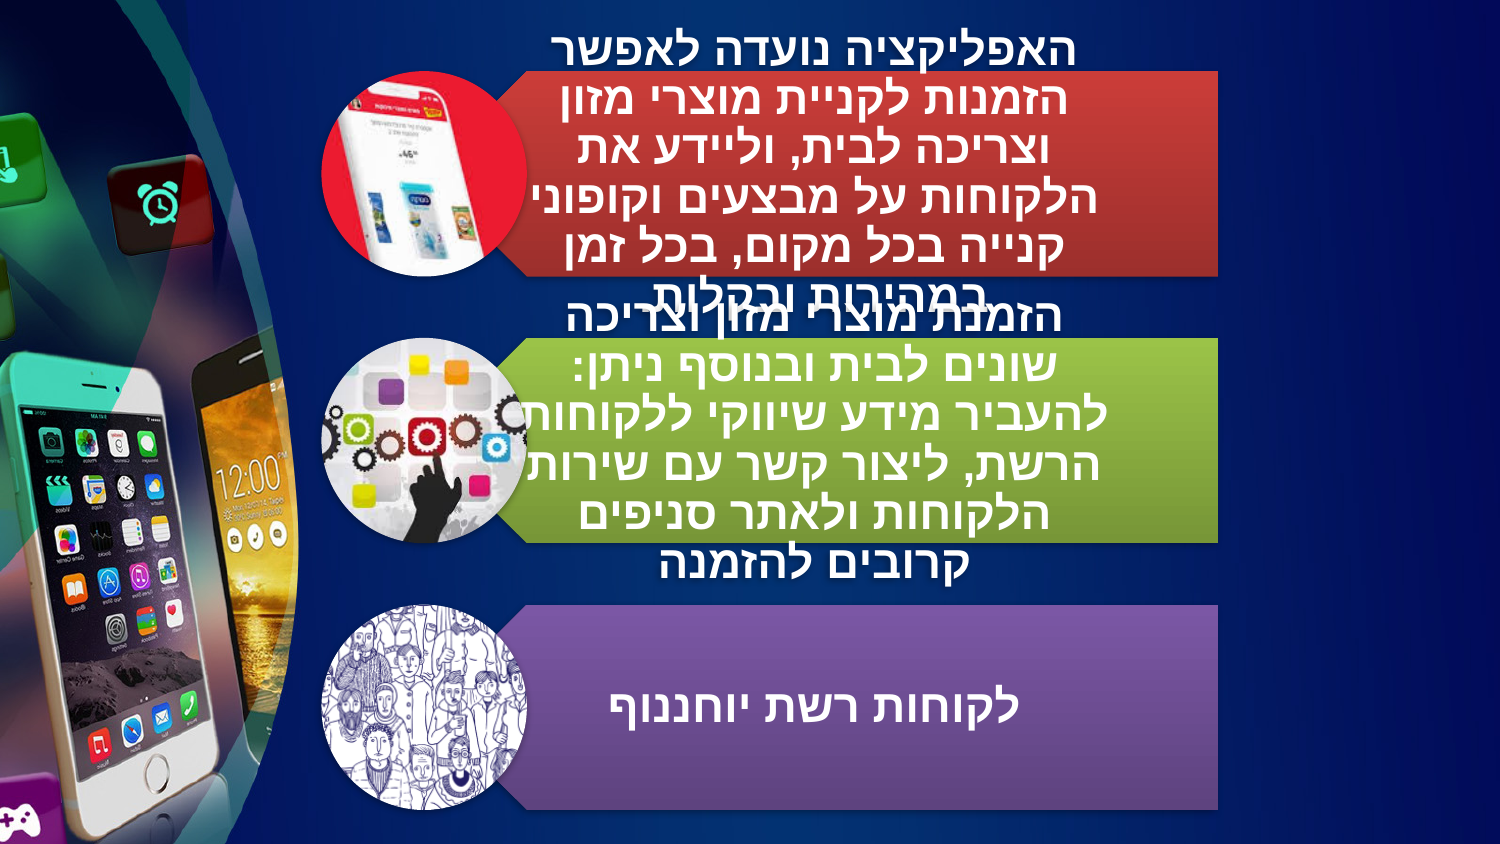

האפליקציה נועדה לאפשר הזמנות לקניית מוצרי מזון וצריכה לבית, וליידע את הלקוחות על מבצעים וקופוני קנייה בכל מקום, בכל זמן במהירות ובקלות.
הזמנת מוצרי מזון וצריכה שונים לבית ובנוסף ניתן: להעביר מידע שיווקי ללקוחות הרשת, ליצור קשר עם שירות הלקוחות ולאתר סניפים קרובים להזמנה
לקוחות רשת יוחננוף